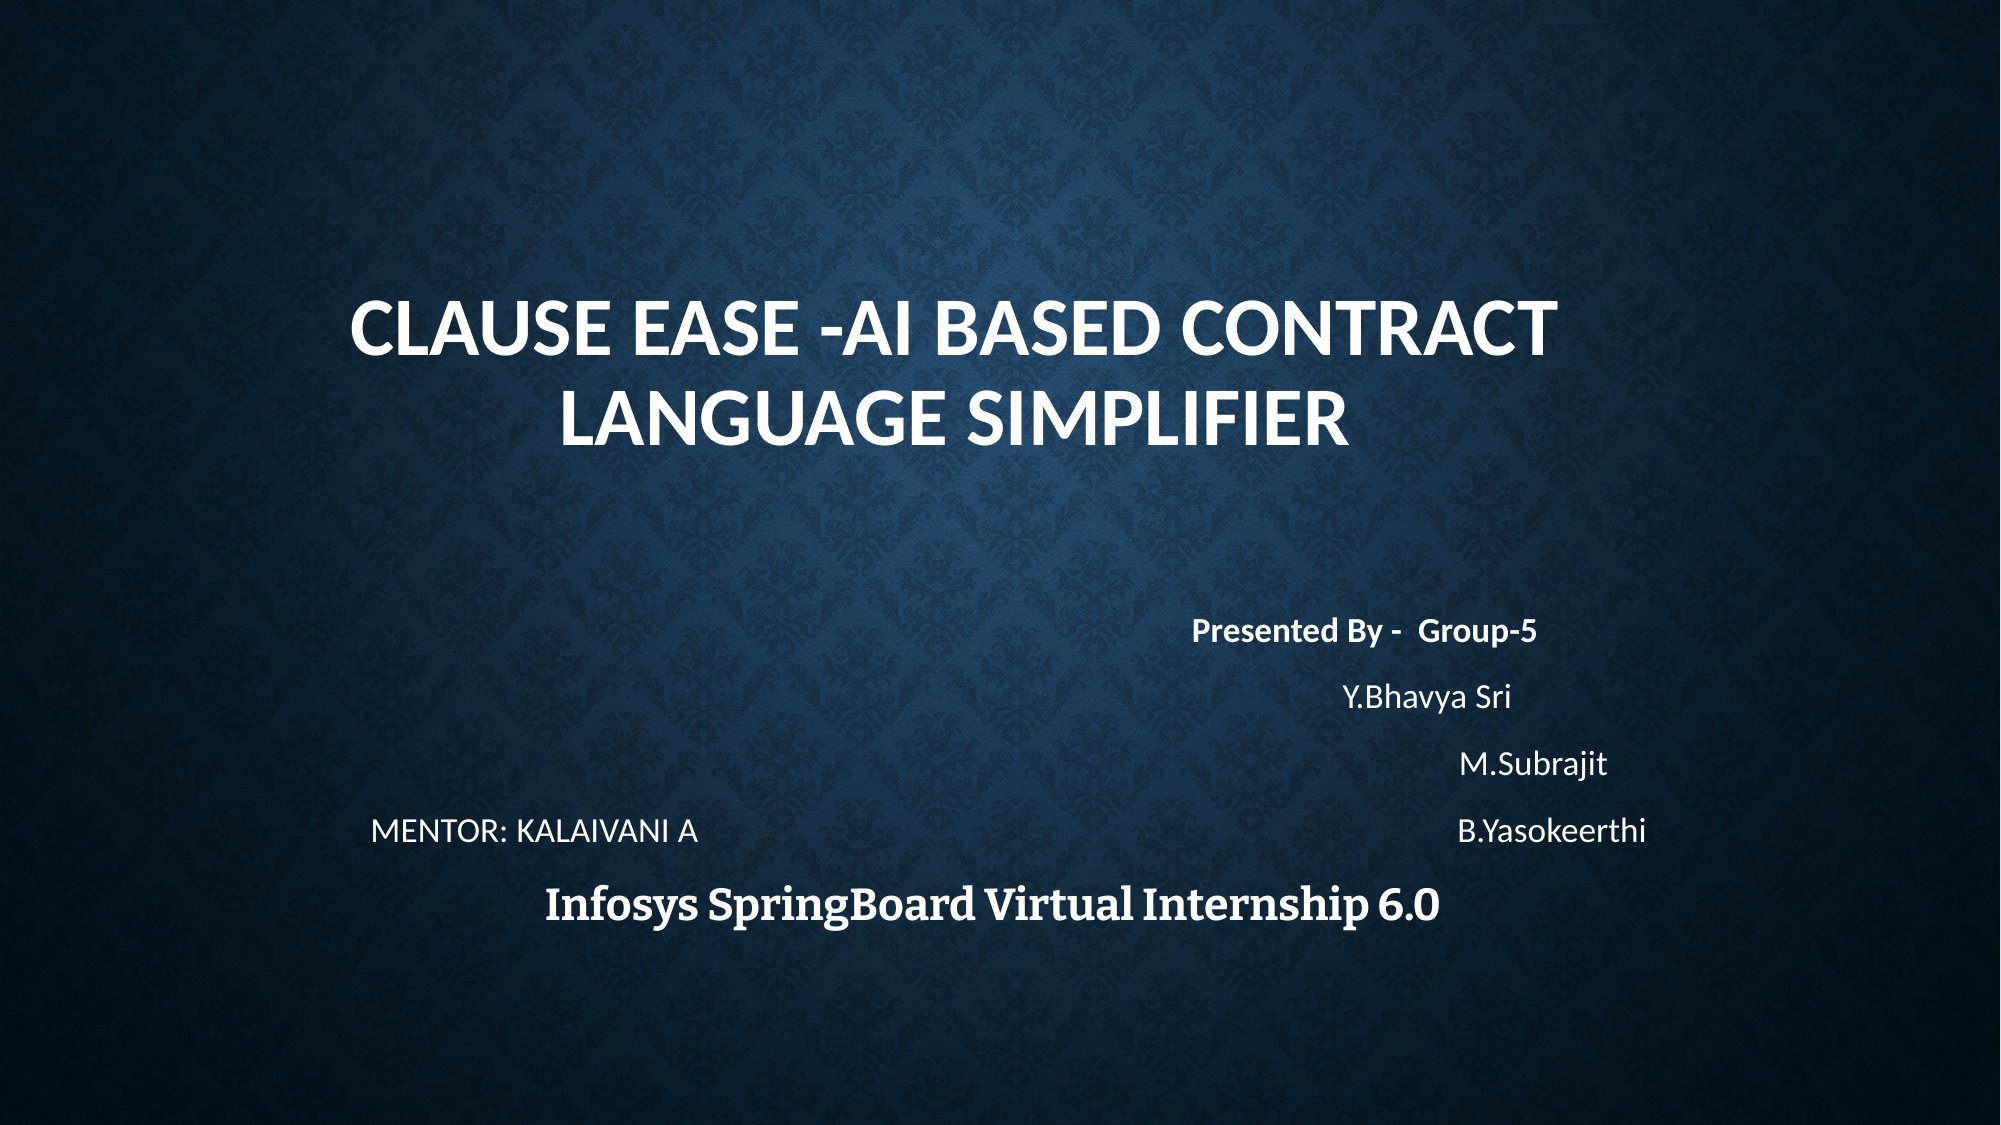

# Clause Ease -AI Based Contract Language Simplifier
                                                                                                                       Presented By -  Group-5
                                                                                                                            Y.Bhavya Sri
                                                                                                                                       M.Subrajit
    MENTOR: KALAIVANI A                                                                                               B.Yasokeerthi
Infosys SpringBoard Virtual Internship 6.0